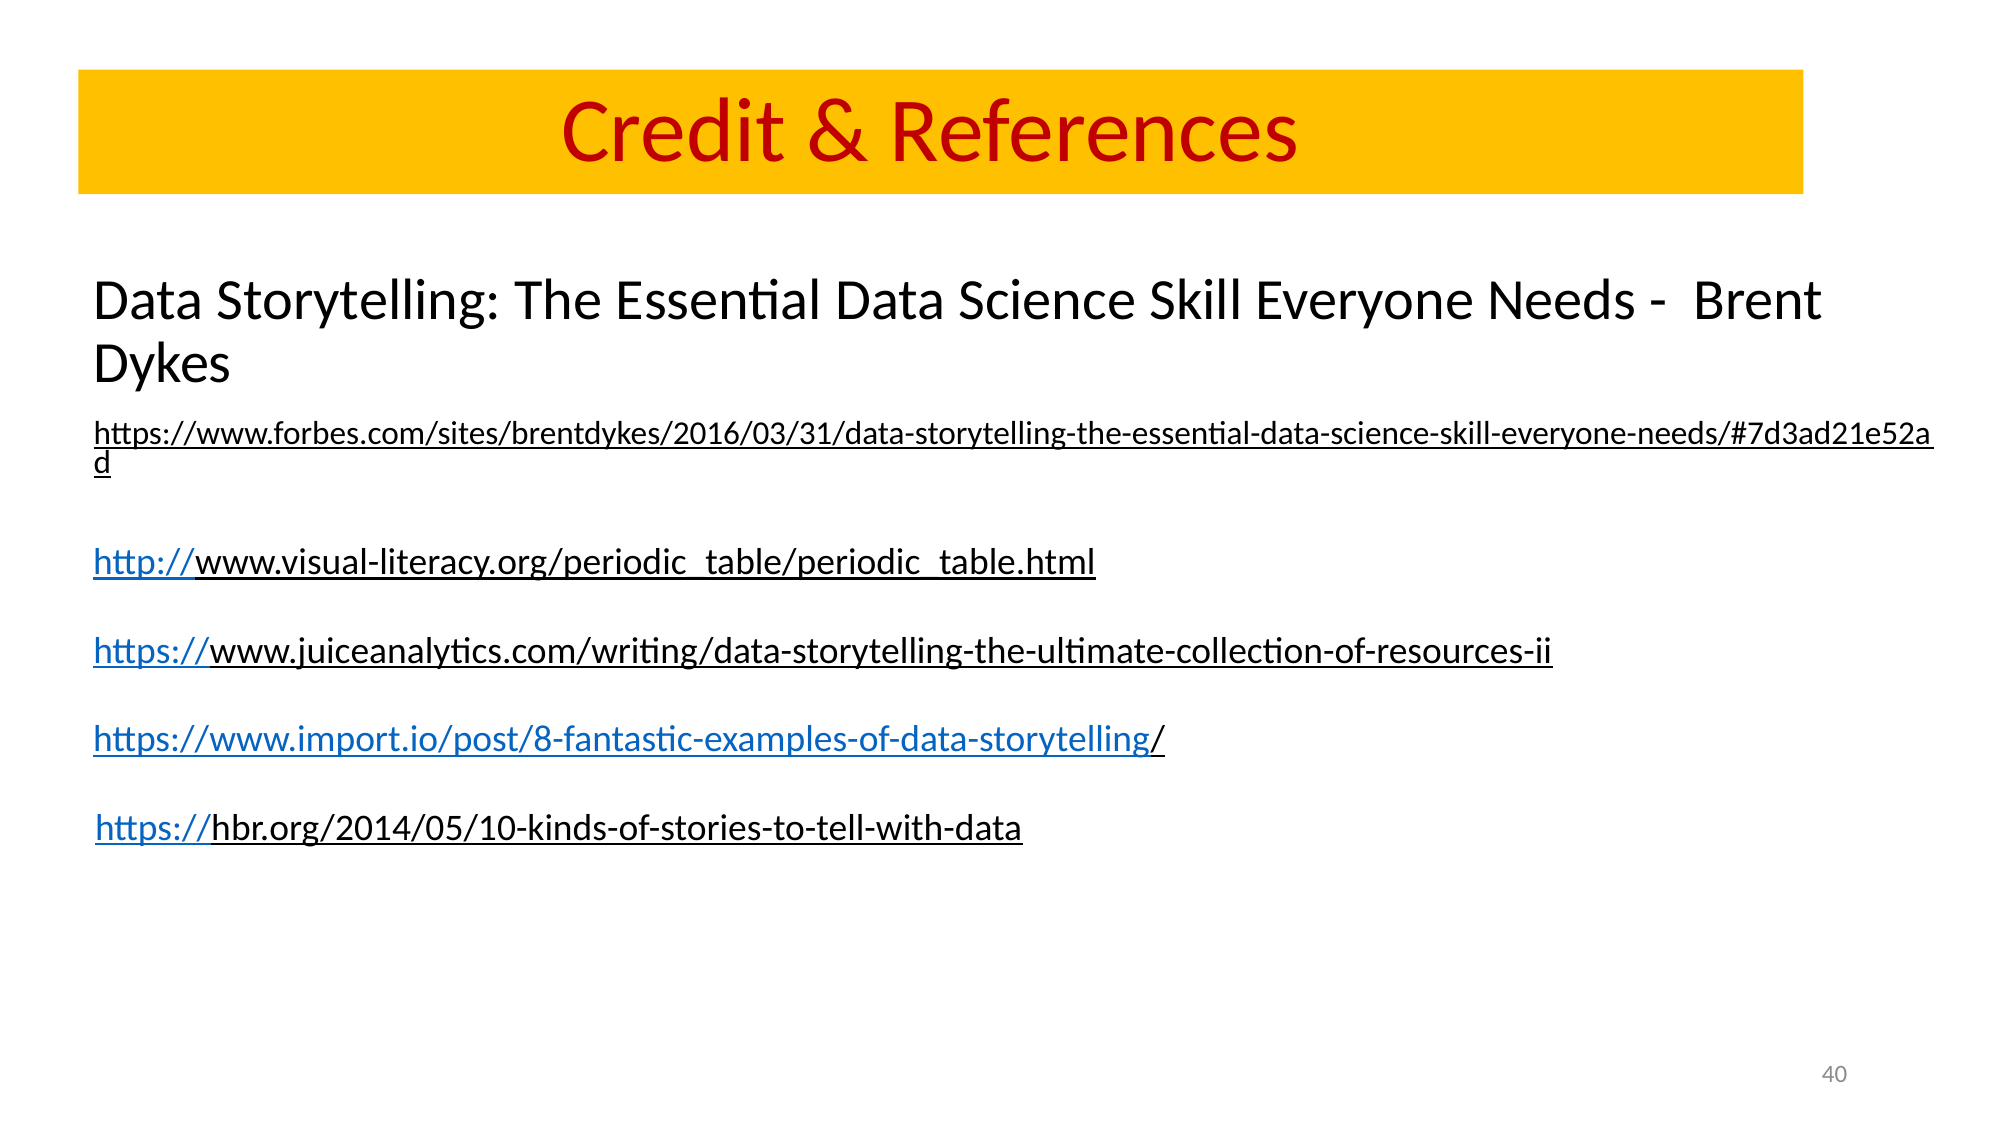

# Credit & References
Data Storytelling: The Essential Data Science Skill Everyone Needs -  Brent Dykes
https://www.forbes.com/sites/brentdykes/2016/03/31/data-storytelling-the-essential-data-science-skill-everyone-needs/#7d3ad21e52ad
http://www.visual-literacy.org/periodic_table/periodic_table.html
https://www.juiceanalytics.com/writing/data-storytelling-the-ultimate-collection-of-resources-ii
https://www.import.io/post/8-fantastic-examples-of-data-storytelling/
https://hbr.org/2014/05/10-kinds-of-stories-to-tell-with-data
40